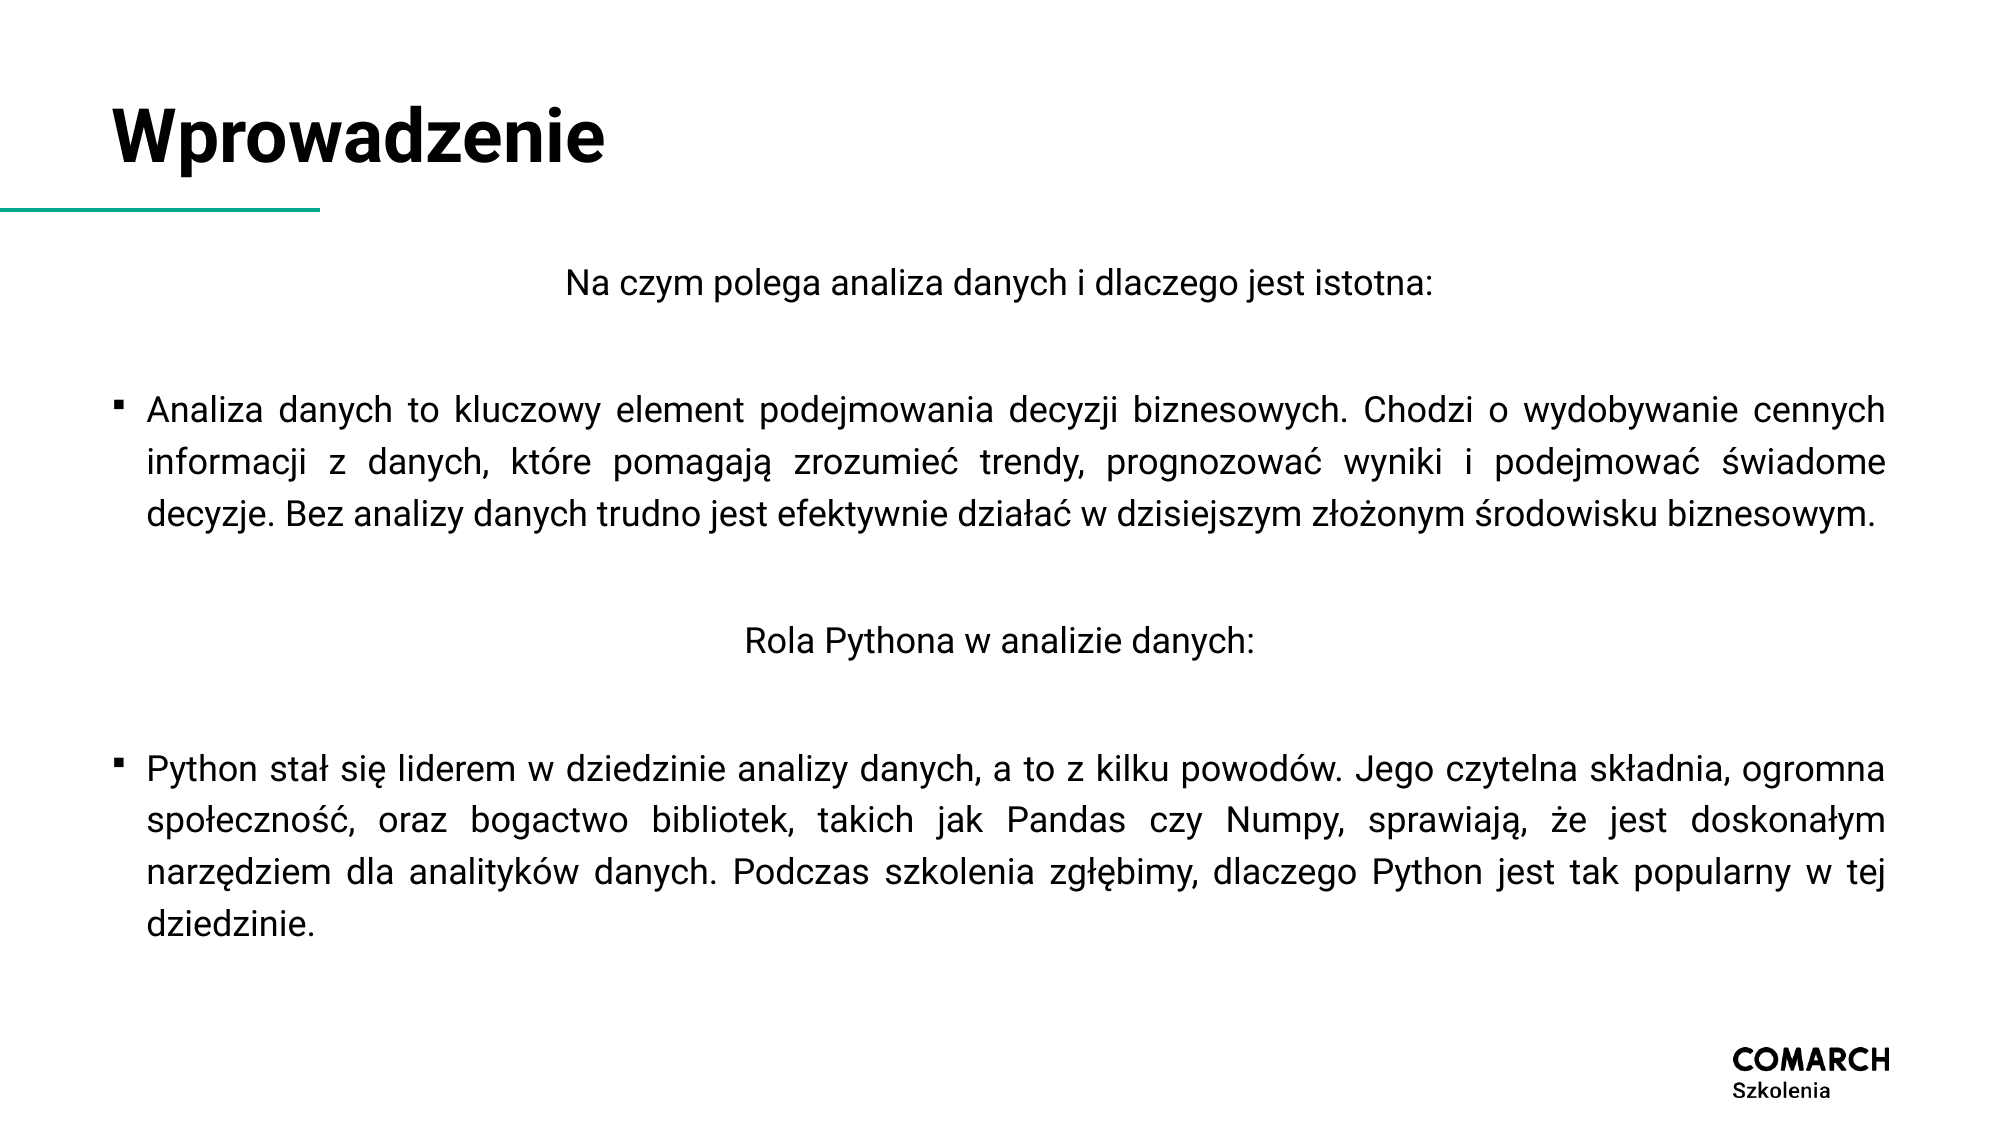

# Wprowadzenie
Na czym polega analiza danych i dlaczego jest istotna:

Analiza danych to kluczowy element podejmowania decyzji biznesowych. Chodzi o wydobywanie cennych informacji z danych, które pomagają zrozumieć trendy, prognozować wyniki i podejmować świadome decyzje. Bez analizy danych trudno jest efektywnie działać w dzisiejszym złożonym środowisku biznesowym.

Rola Pythona w analizie danych:

Python stał się liderem w dziedzinie analizy danych, a to z kilku powodów. Jego czytelna składnia, ogromna społeczność, oraz bogactwo bibliotek, takich jak Pandas czy Numpy, sprawiają, że jest doskonałym narzędziem dla analityków danych. Podczas szkolenia zgłębimy, dlaczego Python jest tak popularny w tej dziedzinie.